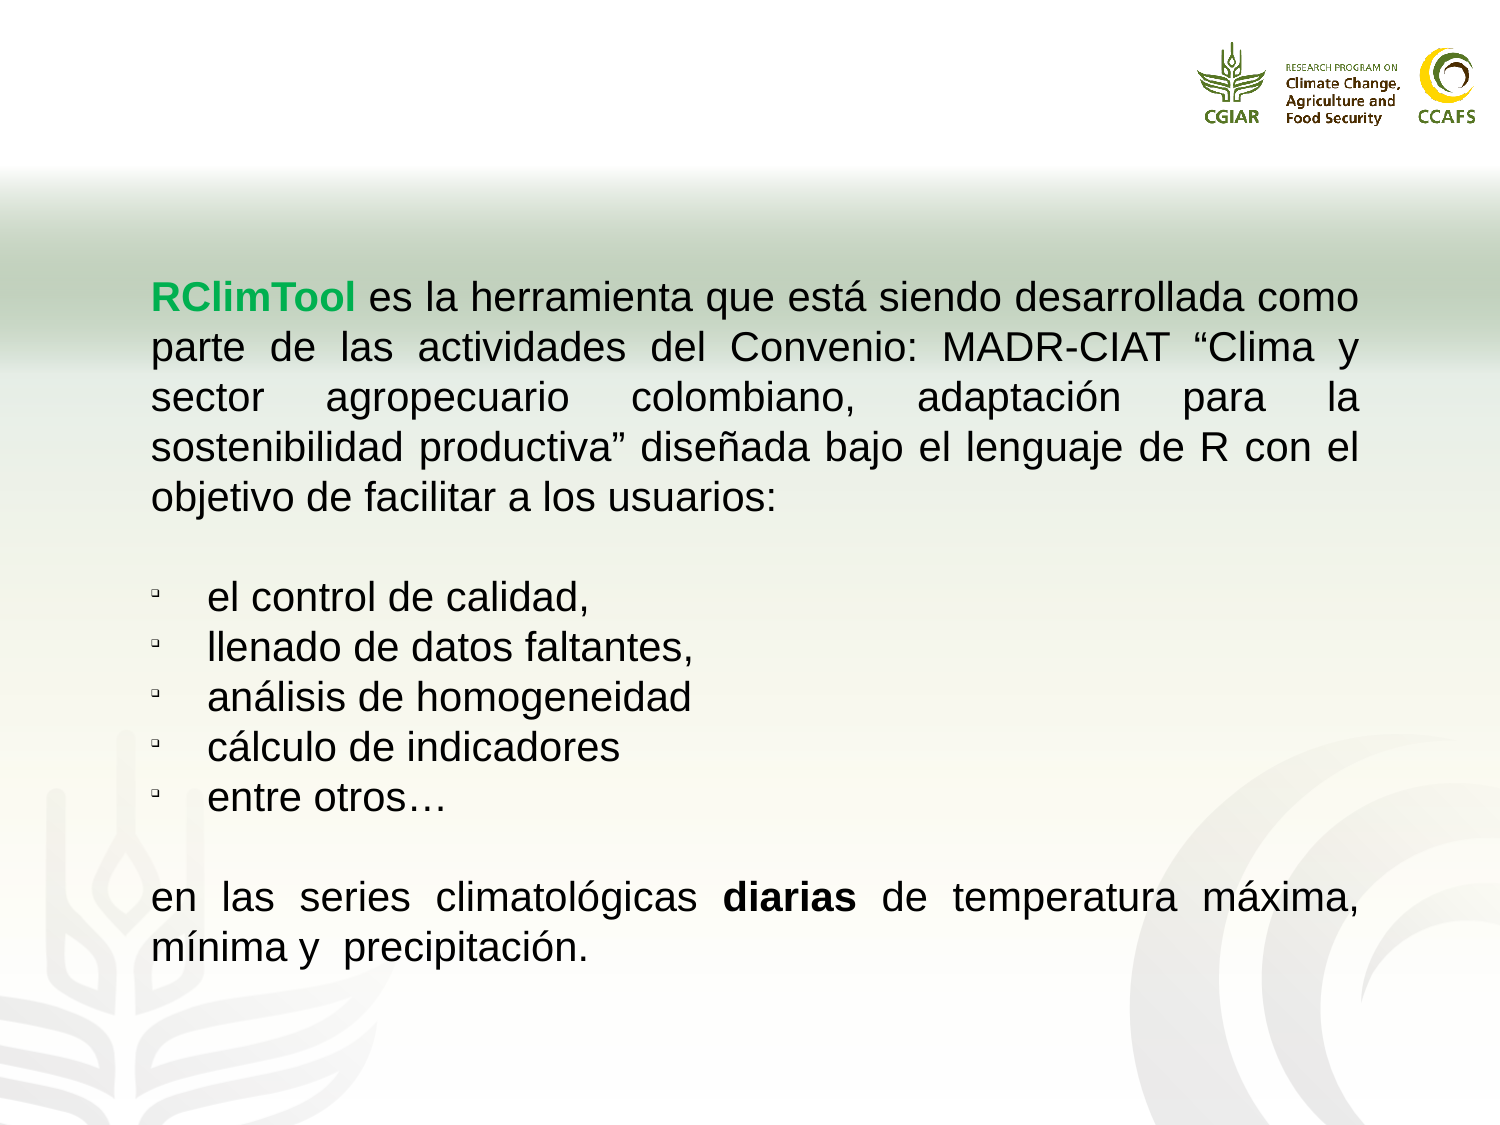

RClimTool es la herramienta que está siendo desarrollada como parte de las actividades del Convenio: MADR-CIAT “Clima y sector agropecuario colombiano, adaptación para la sostenibilidad productiva” diseñada bajo el lenguaje de R con el objetivo de facilitar a los usuarios:

el control de calidad,
llenado de datos faltantes,
análisis de homogeneidad
cálculo de indicadores
entre otros…

en las series climatológicas diarias de temperatura máxima, mínima y  precipitación.